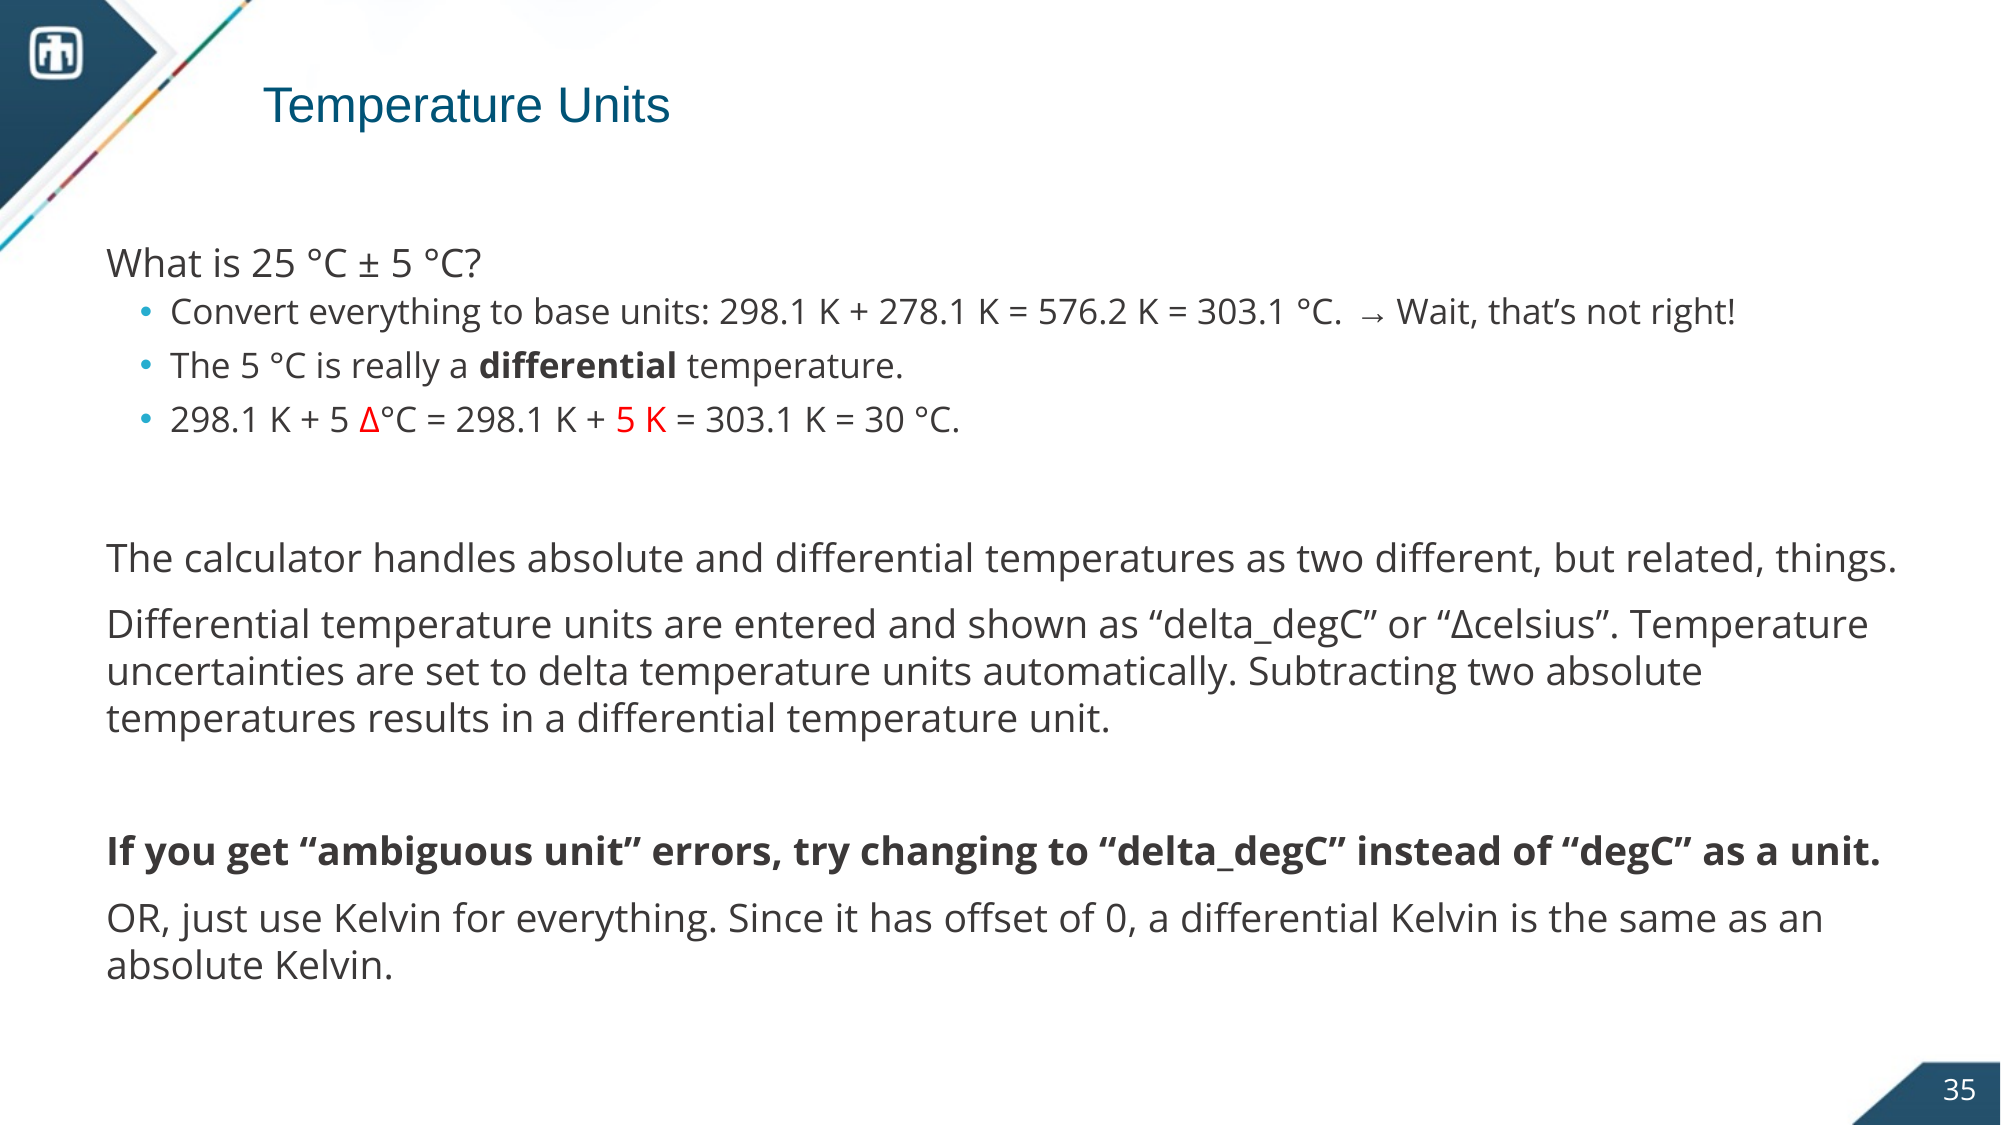

# Temperature Units
What is 25 °C ± 5 °C?
Convert everything to base units: 298.1 K + 278.1 K = 576.2 K = 303.1 °C. → Wait, that’s not right!
The 5 °C is really a differential temperature.
298.1 K + 5 Δ°C = 298.1 K + 5 K = 303.1 K = 30 °C.

The calculator handles absolute and differential temperatures as two different, but related, things.
Differential temperature units are entered and shown as “delta_degC” or “Δcelsius”. Temperature uncertainties are set to delta temperature units automatically. Subtracting two absolute temperatures results in a differential temperature unit.

If you get “ambiguous unit” errors, try changing to “delta_degC” instead of “degC” as a unit.
OR, just use Kelvin for everything. Since it has offset of 0, a differential Kelvin is the same as an absolute Kelvin.

35